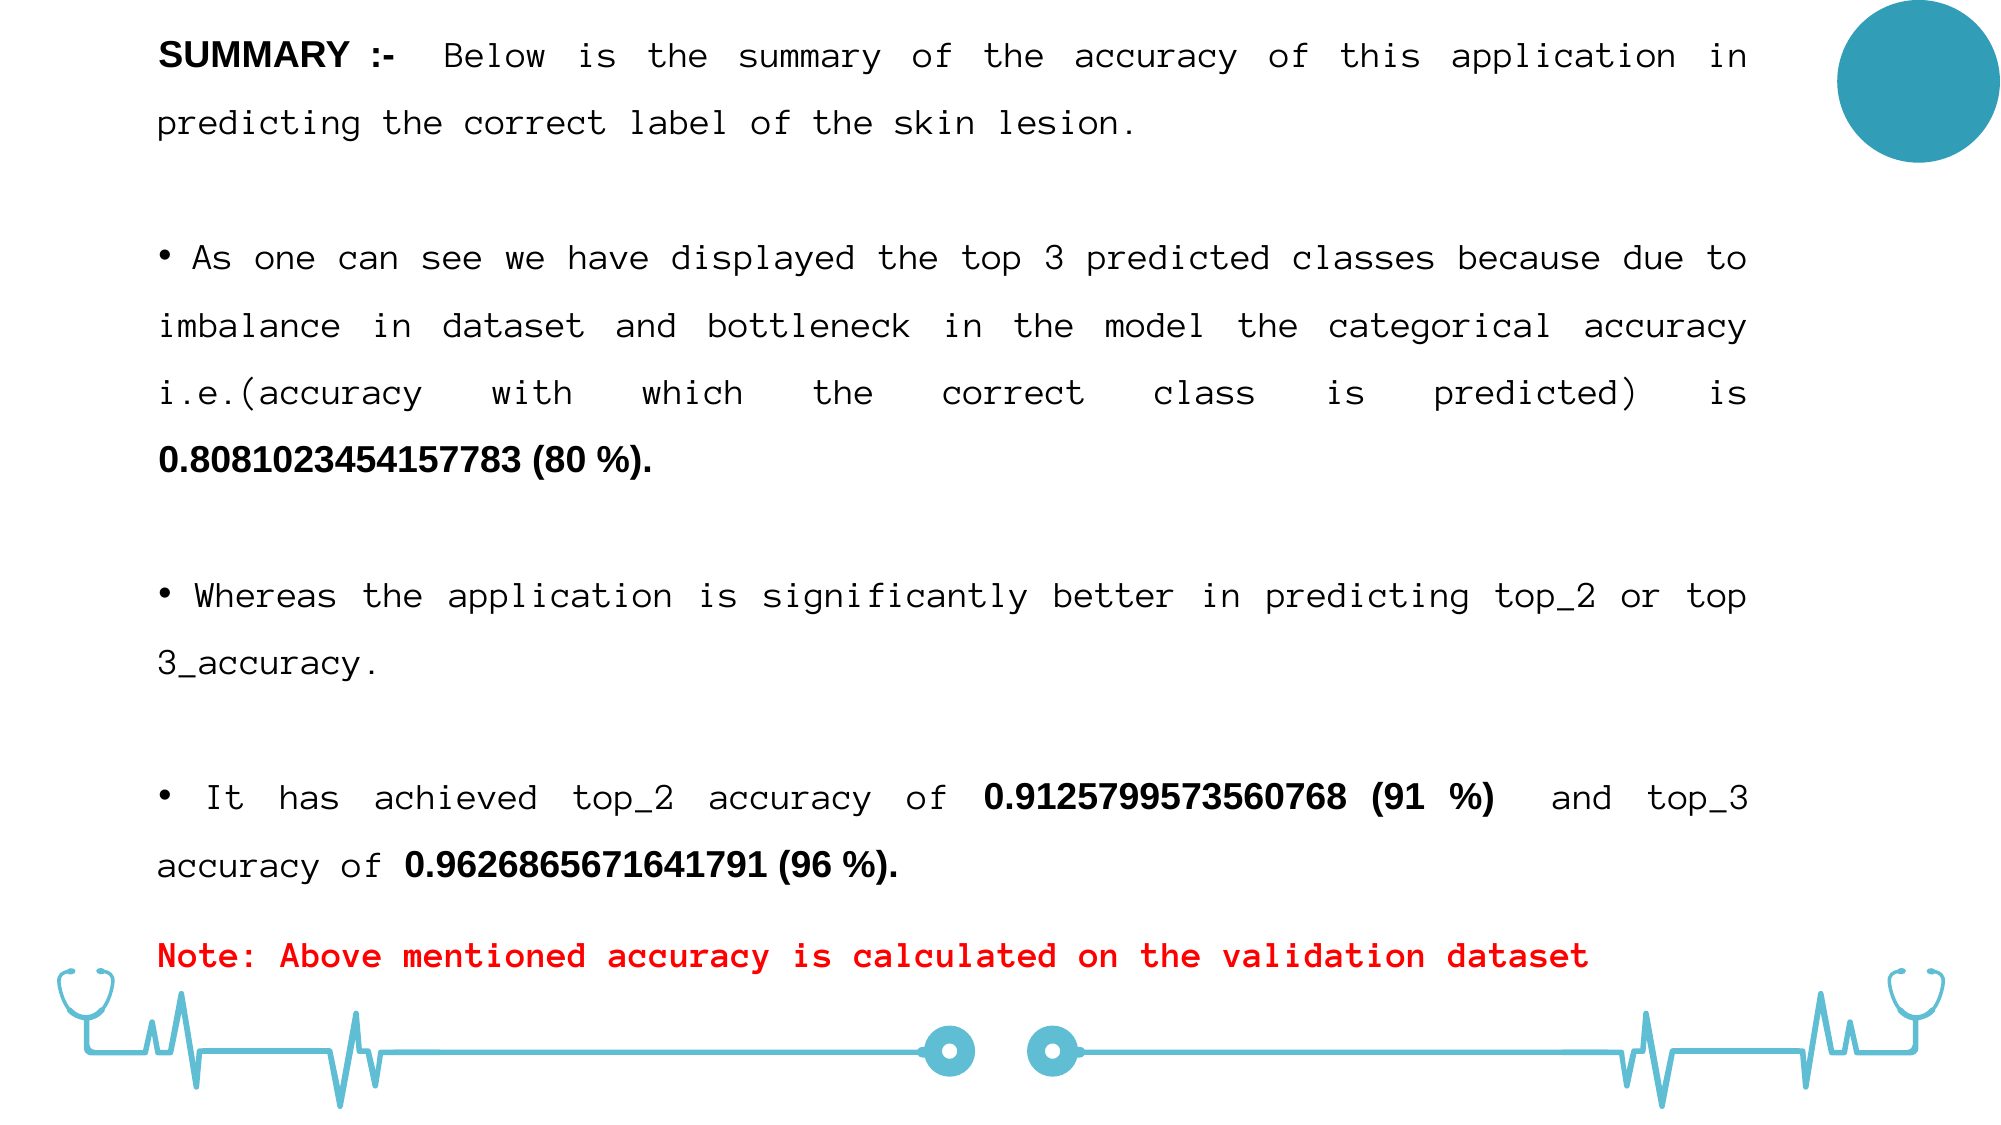

SUMMARY :-  Below is the summary of the accuracy of this application in predicting the correct label of the skin lesion.

 As one can see we have displayed the top 3 predicted classes because due to imbalance in dataset and bottleneck in the model the categorical accuracy i.e.(accuracy with which the correct class is predicted) is 0.8081023454157783 (80 %).

 Whereas the application is significantly better in predicting top_2 or top 3_accuracy.

 It has achieved top_2 accuracy of 0.9125799573560768 (91 %)  and top_3 accuracy of 0.9626865671641791 (96 %).

Note: Above mentioned accuracy is calculated on the validation dataset